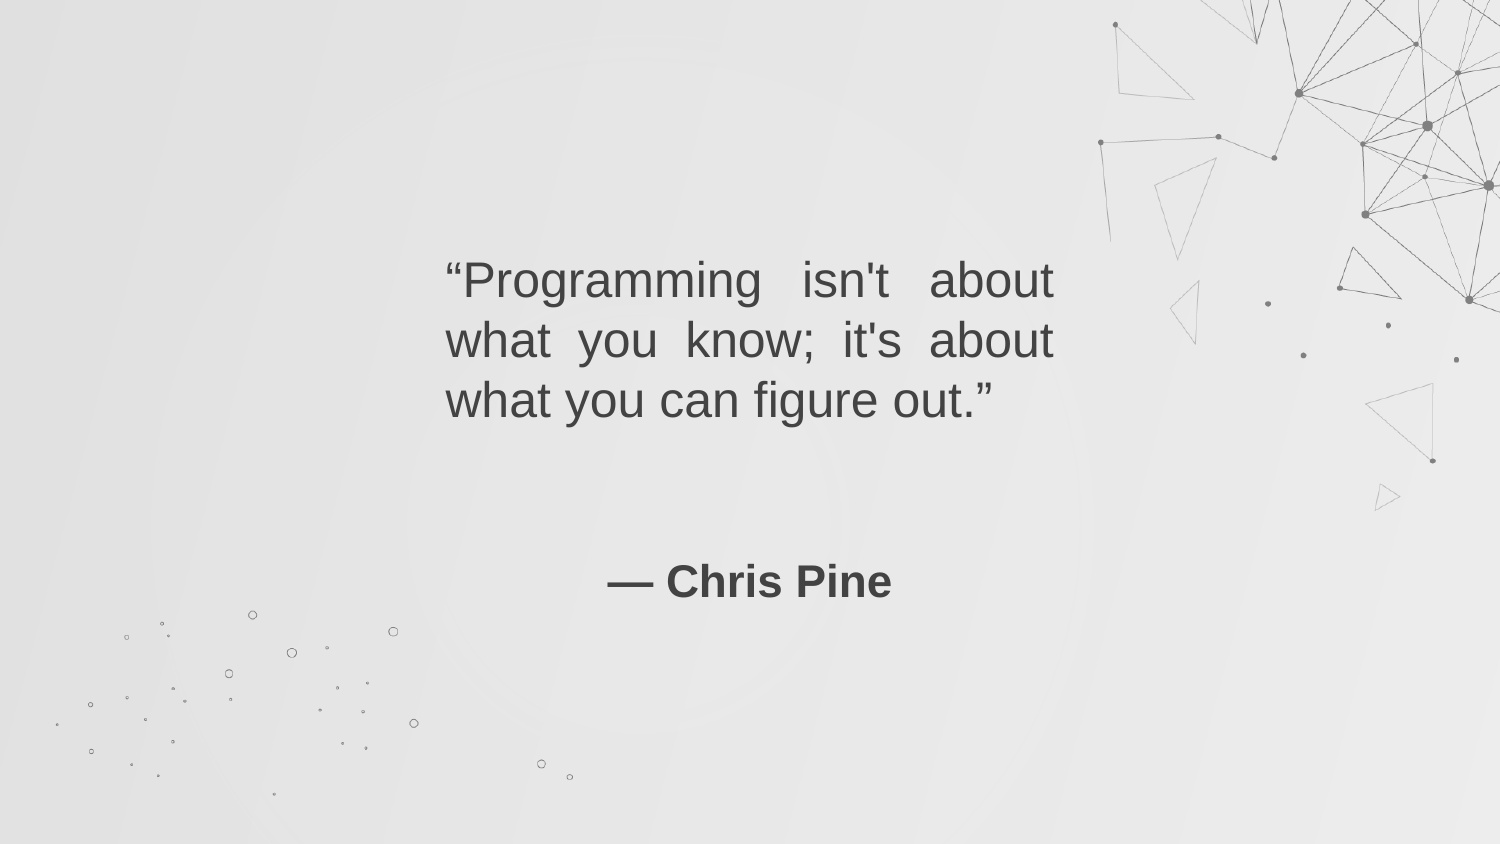

“Programming isn't about what you know; it's about what you can figure out.”
— Chris Pine